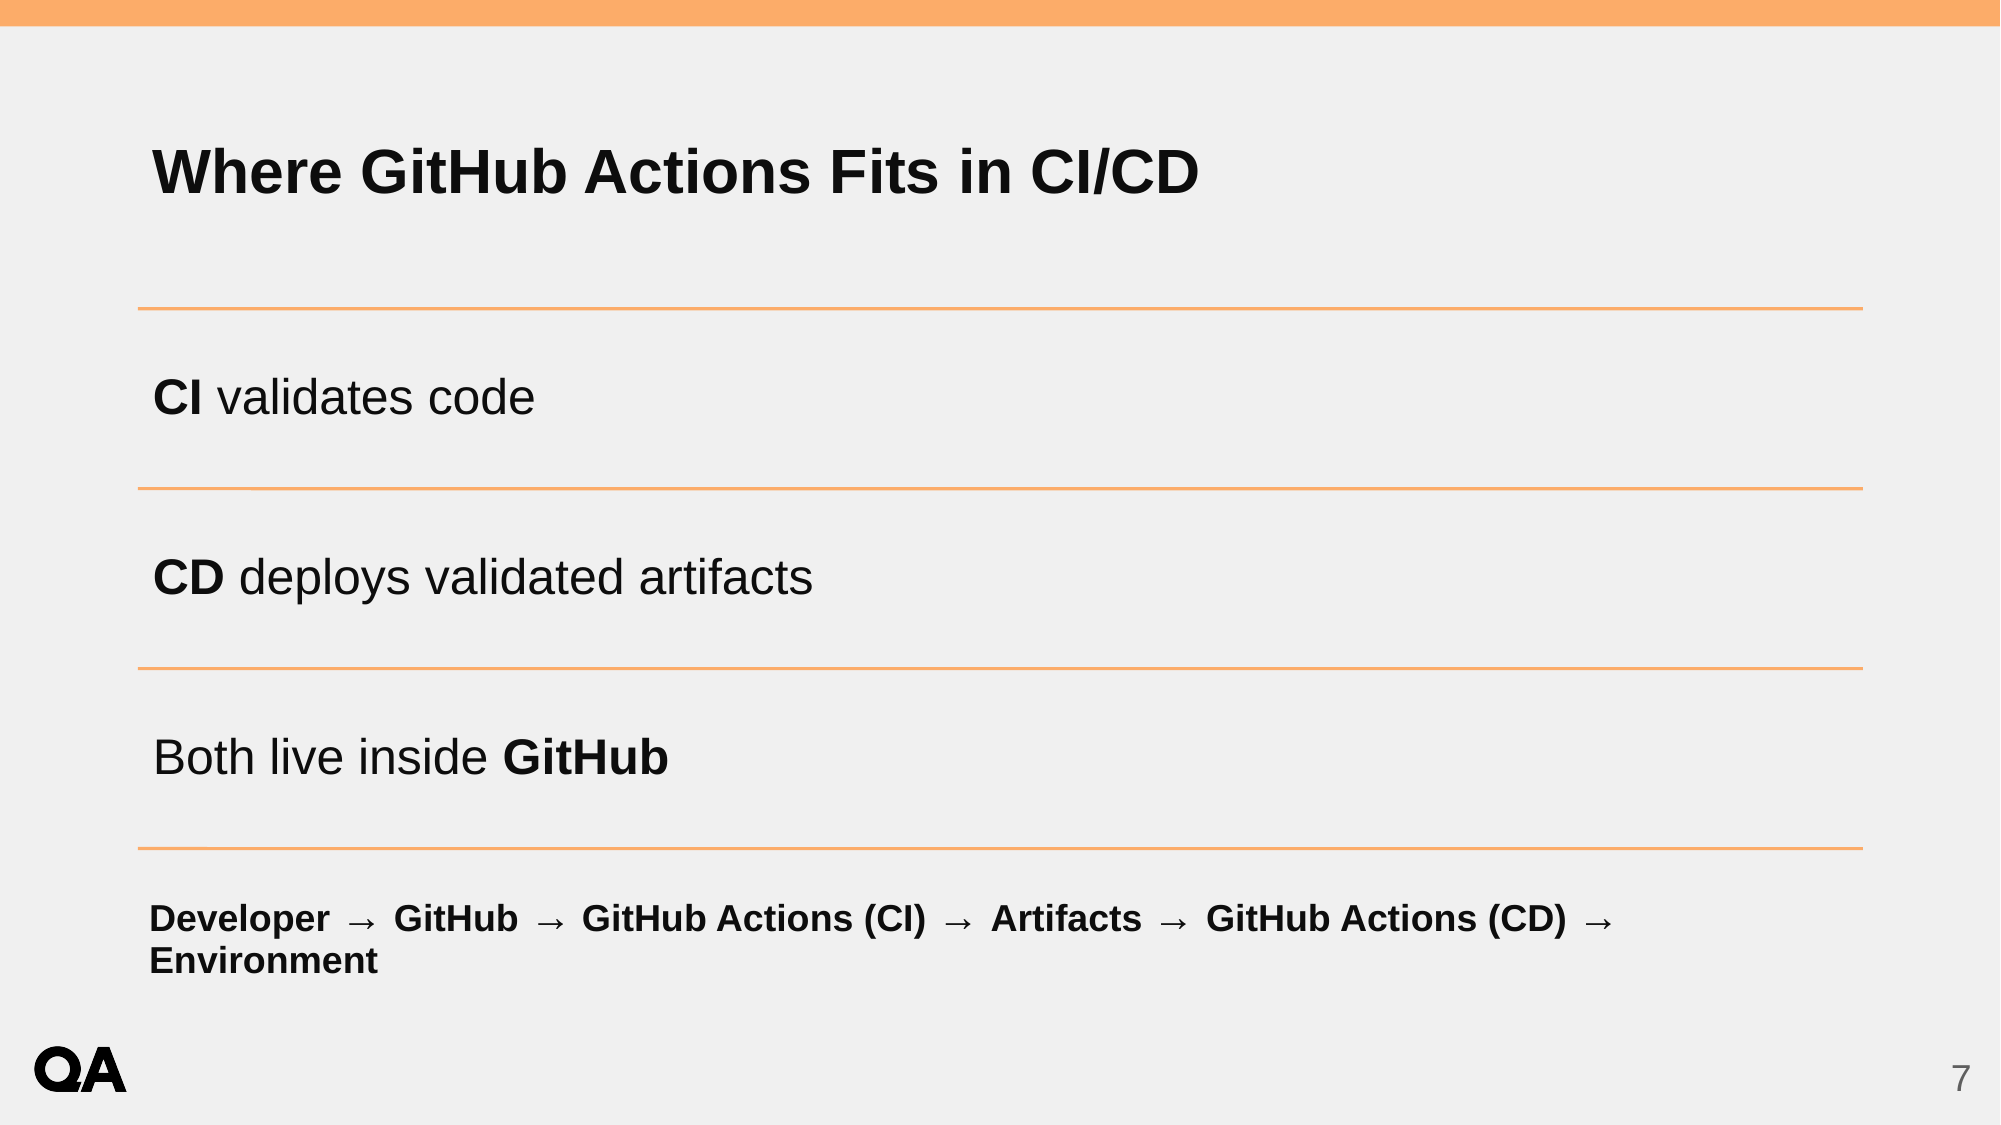

# Where GitHub Actions Fits in CI/CD
CI validates code
CD deploys validated artifacts
Both live inside GitHub
Developer → GitHub → GitHub Actions (CI) → Artifacts → GitHub Actions (CD) → Environment
7